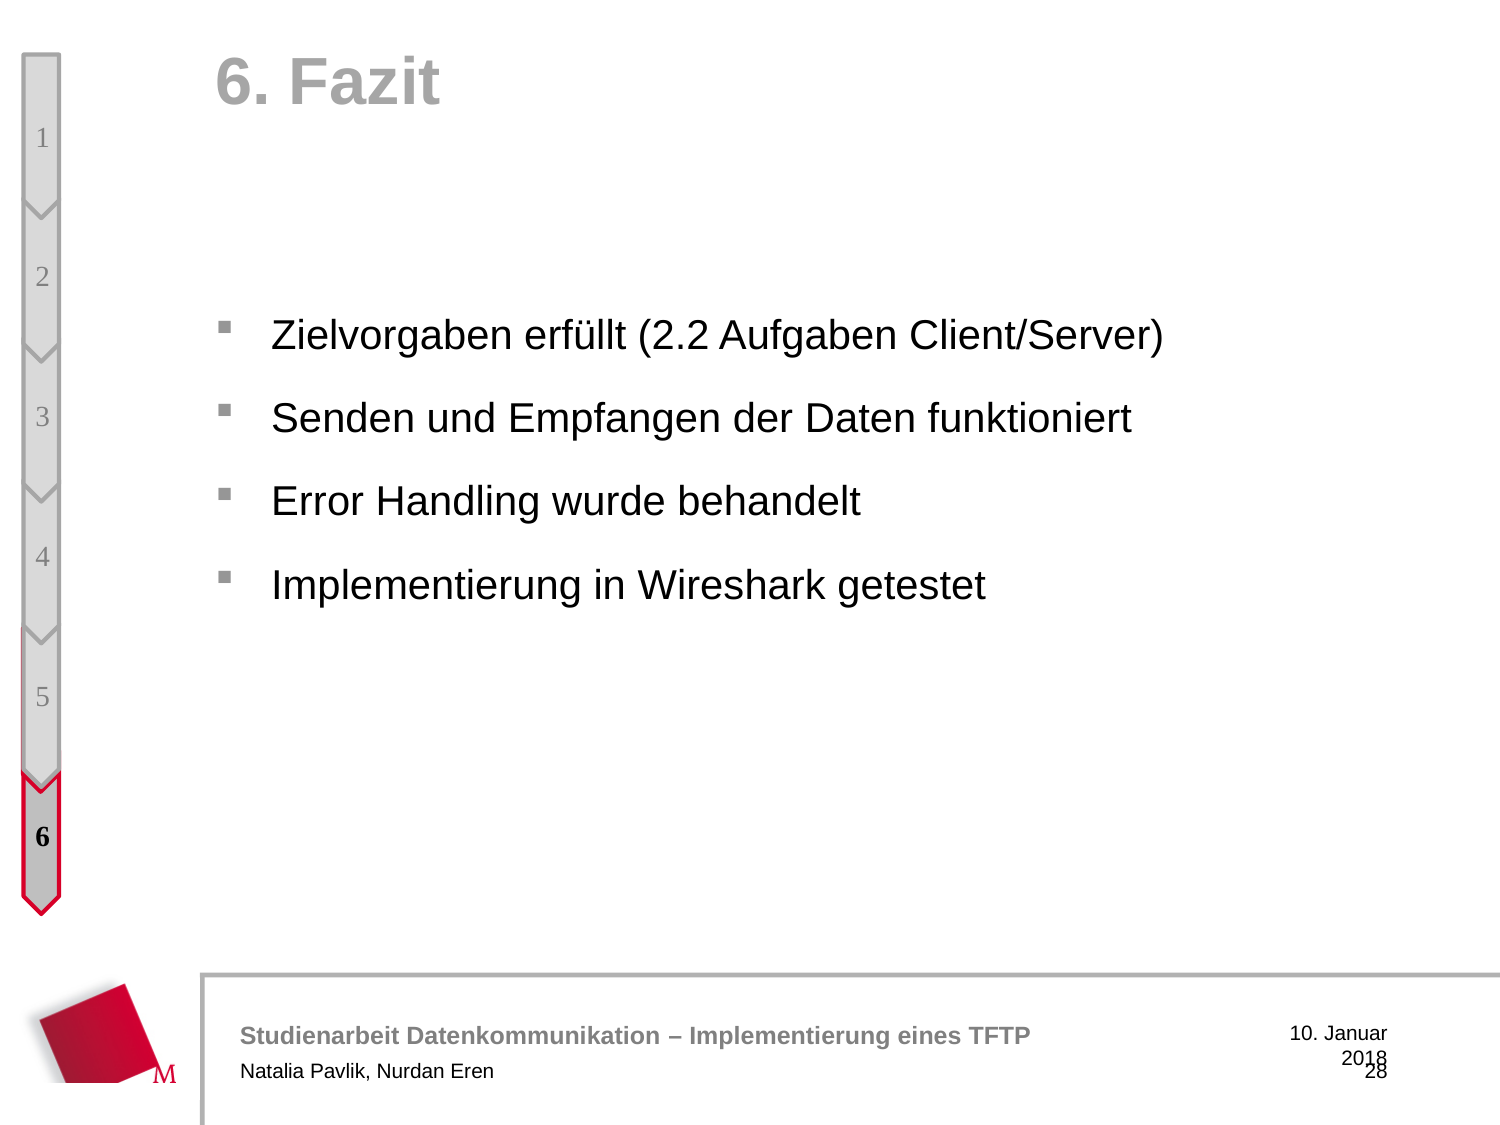

# 6. Fazit
1

2

3

4

5

6

Zielvorgaben erfüllt (2.2 Aufgaben Client/Server)
Senden und Empfangen der Daten funktioniert
Error Handling wurde behandelt
Implementierung in Wireshark getestet

10. Januar 2018
Natalia Pavlik, Nurdan Eren
28